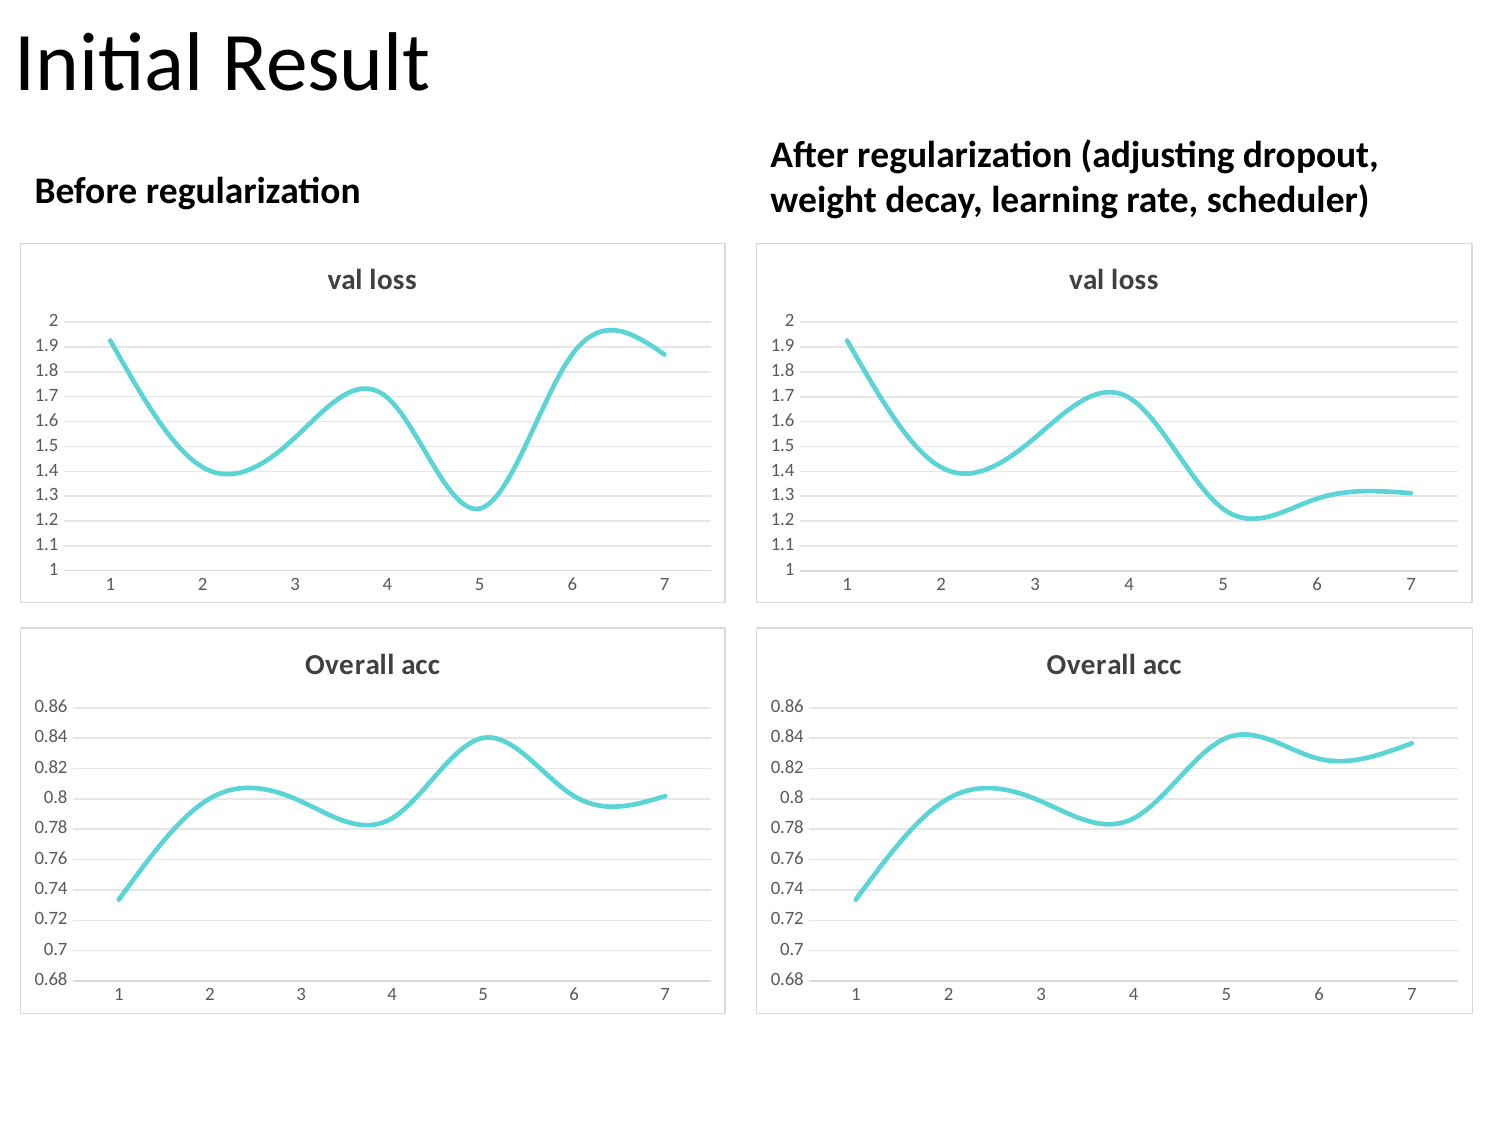

Initial Result
After regularization (adjusting dropout, weight decay, learning rate, scheduler)
Before regularization

### Chart:

| Category | val loss |
|---|---|

### Chart:

| Category | val loss |
|---|---|

### Chart:

| Category | Overall acc |
|---|---|

### Chart:

| Category | Overall acc |
|---|---|